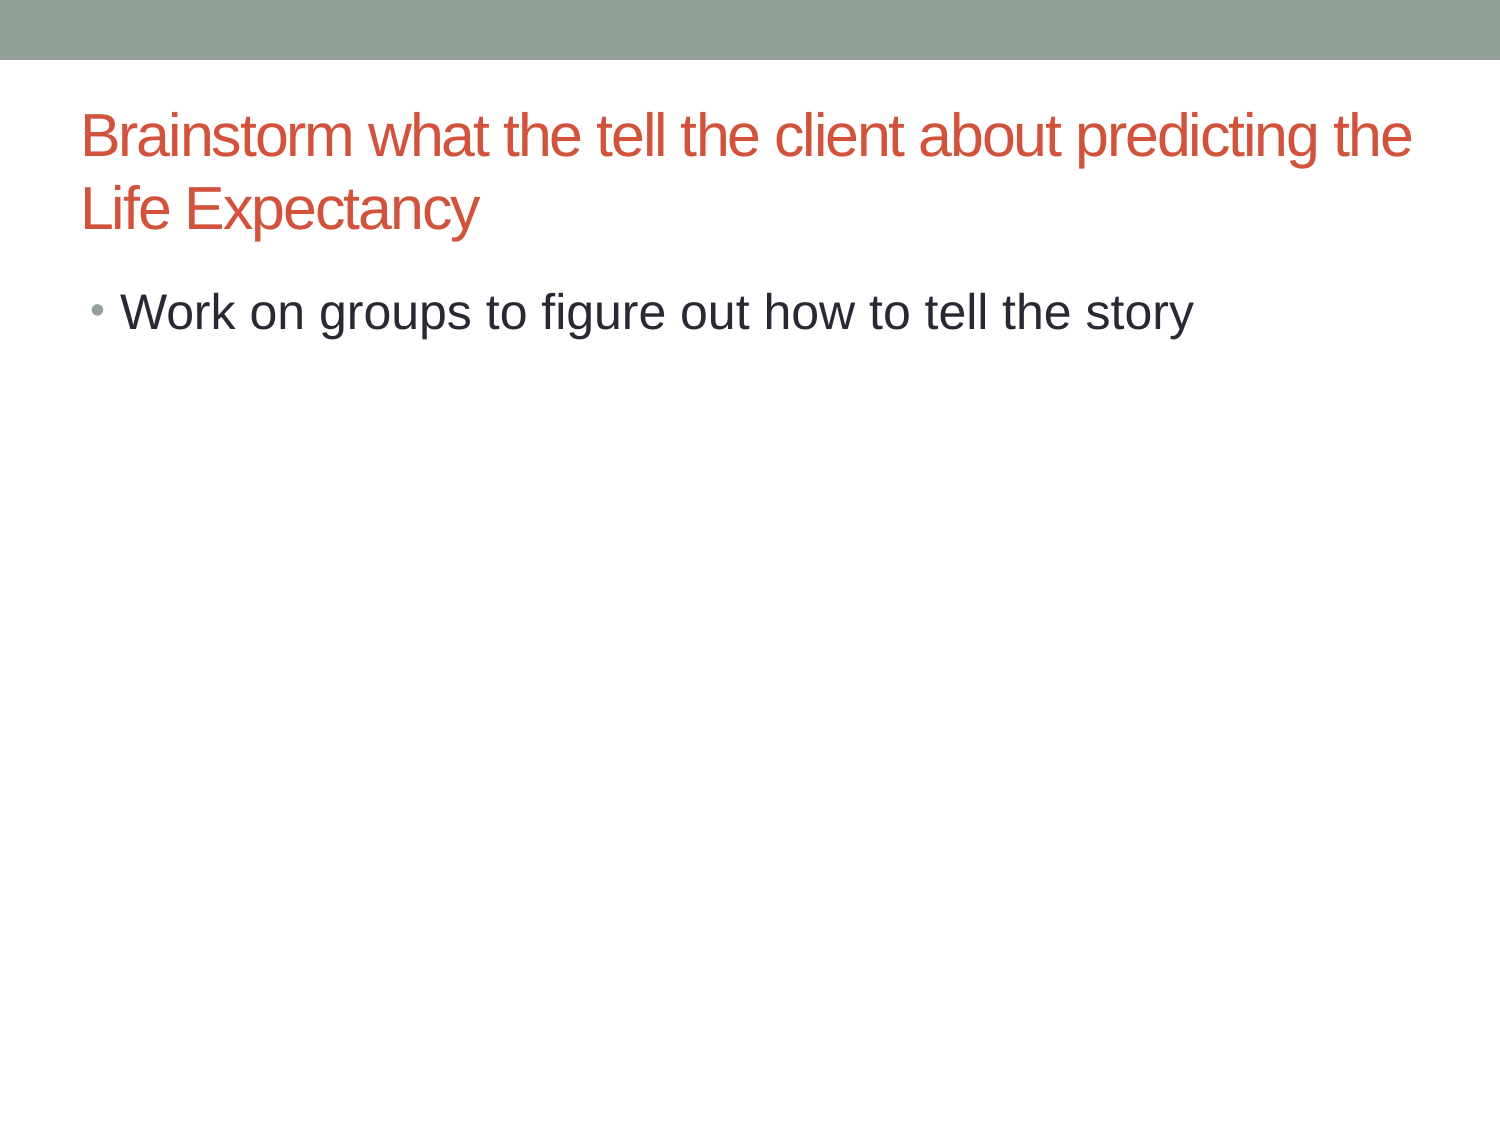

# Brainstorm what the tell the client about predicting the Life Expectancy
Work on groups to figure out how to tell the story